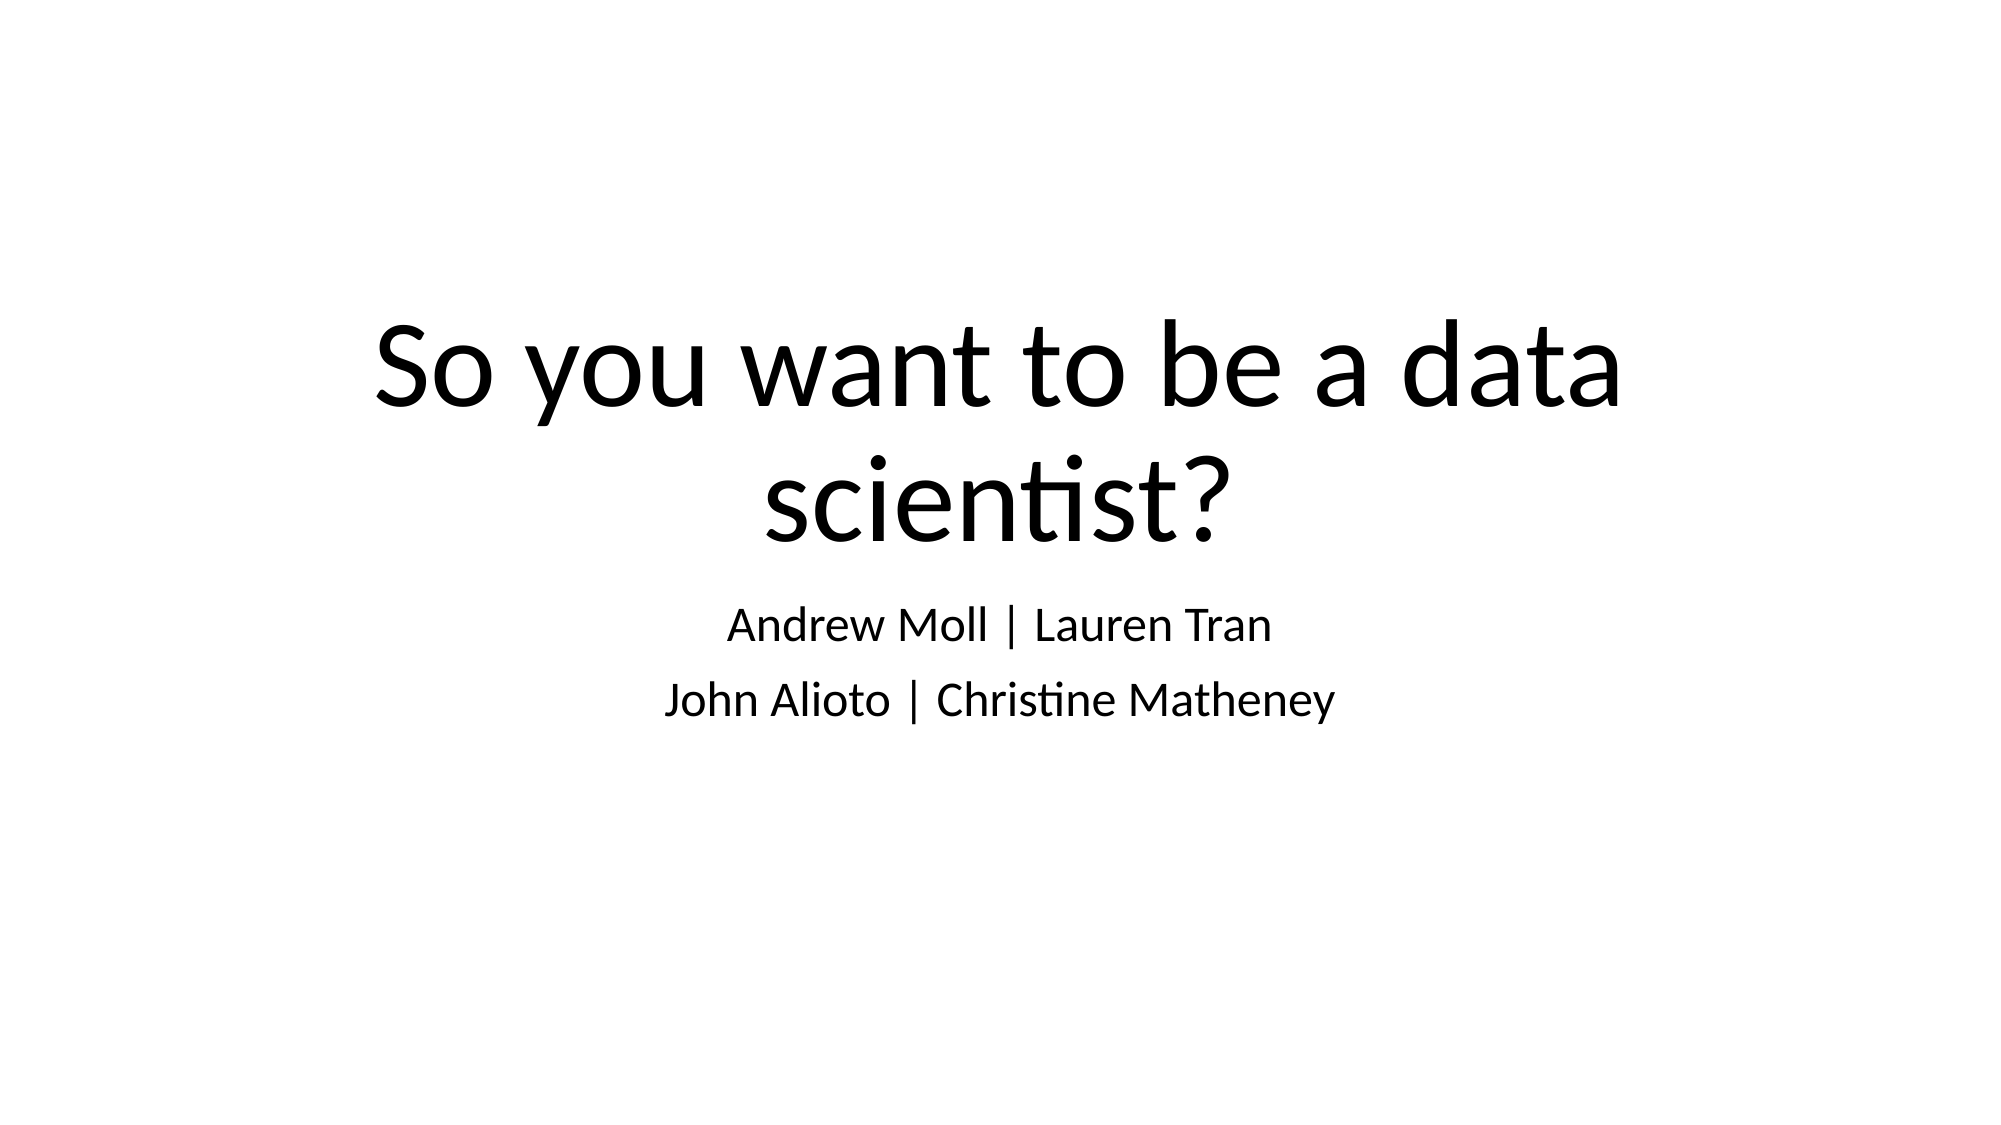

# So you want to be a data scientist?
Andrew Moll | Lauren Tran
John Alioto | Christine Matheney